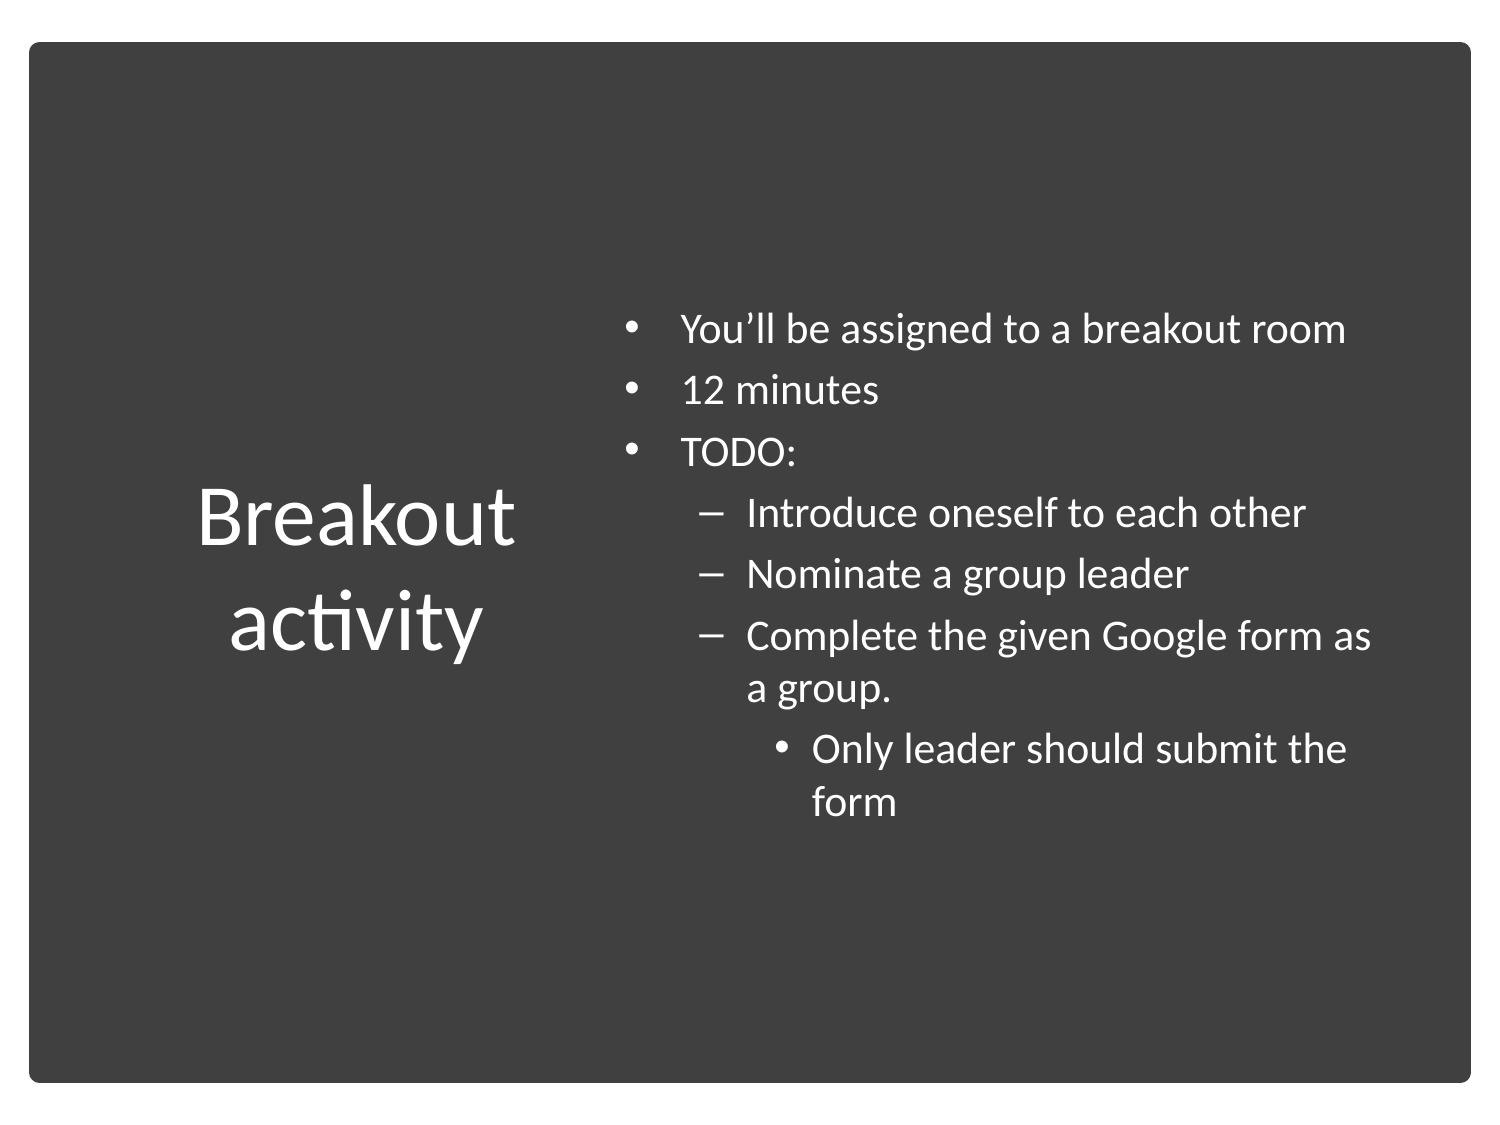

# Breakout activity
You’ll be assigned to a breakout room
12 minutes
TODO:
Introduce oneself to each other
Nominate a group leader
Complete the given Google form as a group.
Only leader should submit the form